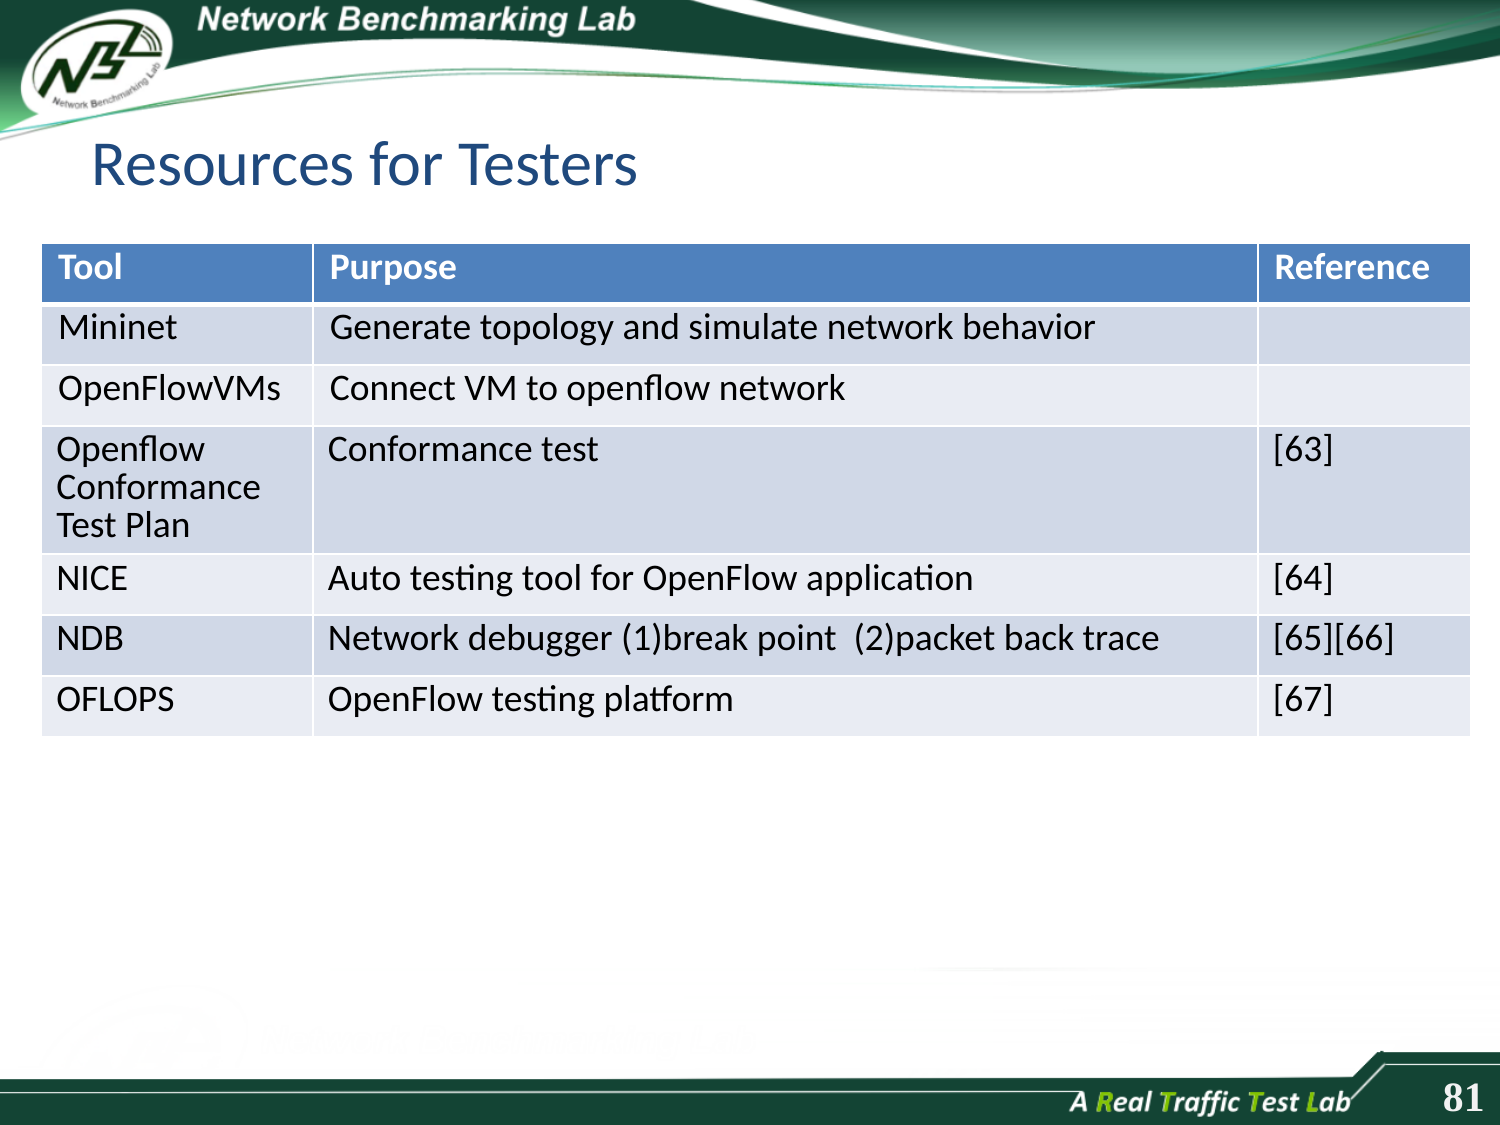

# Resources for Testers
| Tool | Purpose | Reference |
| --- | --- | --- |
| Mininet | Generate topology and simulate network behavior |  |
| OpenFlowVMs | Connect VM to openflow network |  |
| Openflow Conformance Test Plan | Conformance test | [63] |
| NICE | Auto testing tool for OpenFlow application | [64] |
| NDB | Network debugger (1)break point (2)packet back trace | [65][66] |
| OFLOPS | OpenFlow testing platform | [67] |
81